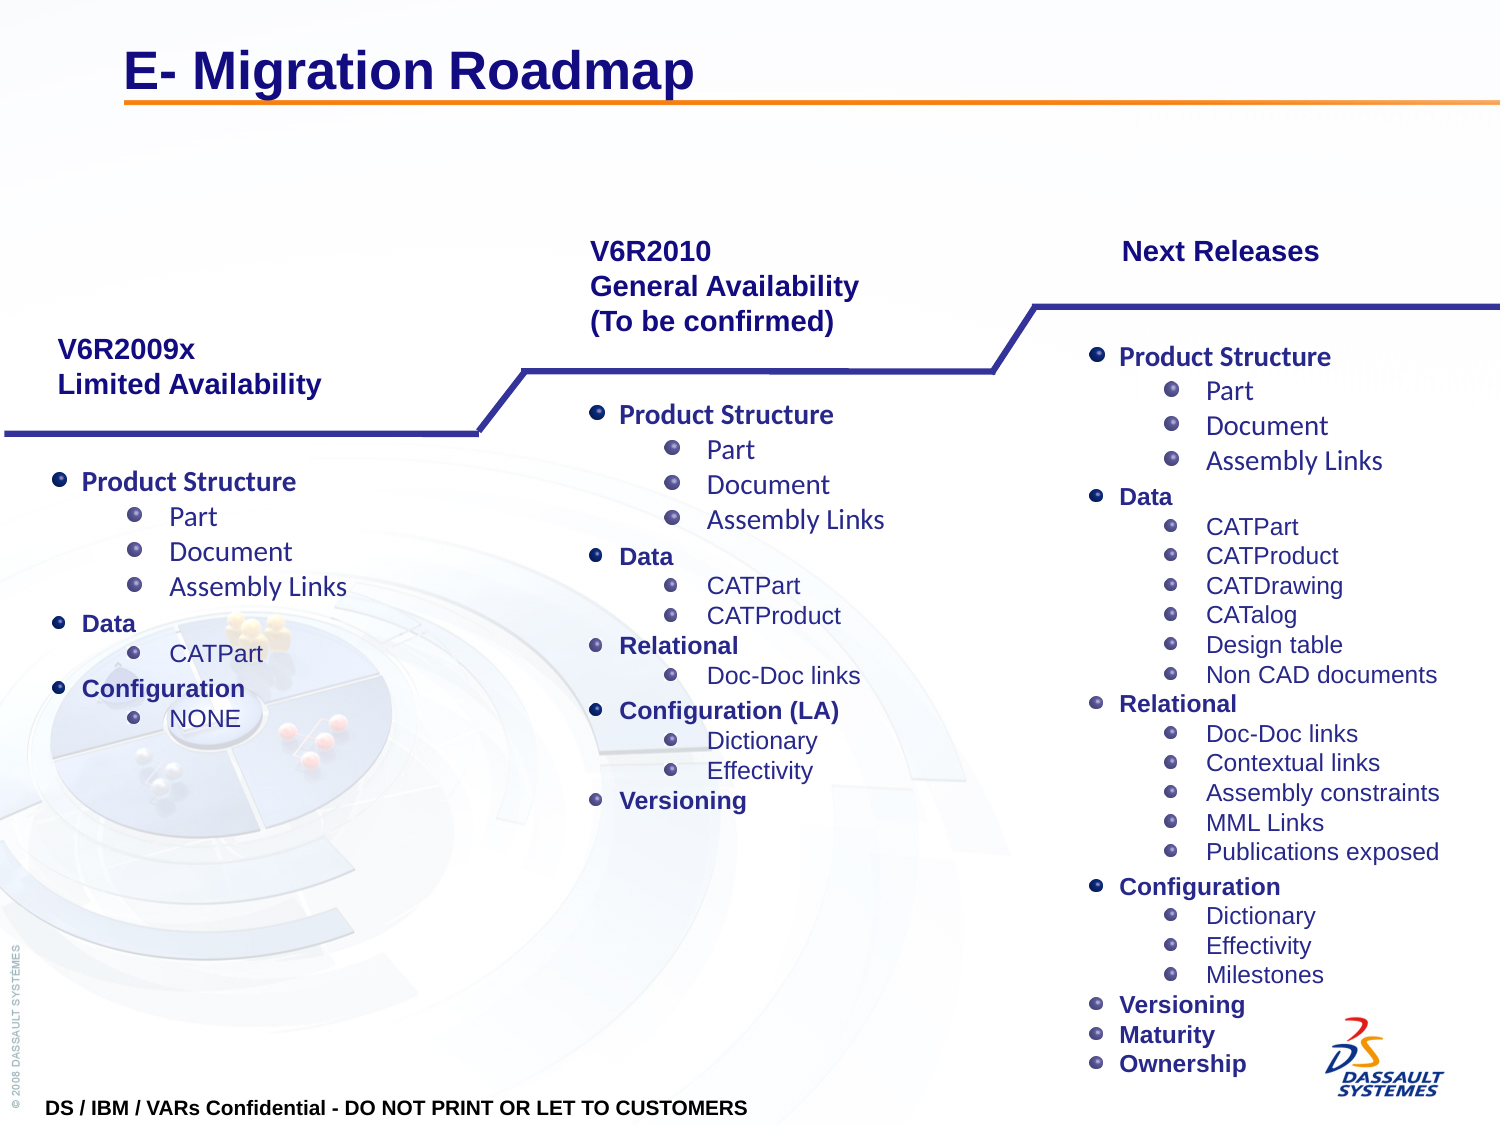

E- Migration Roadmap
V6R2010
General Availability
(To be confirmed)
Next Releases

V6R2009x
Limited Availability
Product Structure
Part
Document
Assembly Links
Data
CATPart
CATProduct
CATDrawing
CATalog
Design table
Non CAD documents
Relational
Doc-Doc links
Contextual links
Assembly constraints
MML Links
Publications exposed
Configuration
Dictionary
Effectivity
Milestones
Versioning
Maturity
Ownership

Product Structure
Part
Document
Assembly Links
Data
CATPart
CATProduct
Relational
Doc-Doc links
Configuration (LA)
Dictionary
Effectivity
Versioning

Product Structure
Part
Document
Assembly Links
Data
CATPart
Configuration
NONE